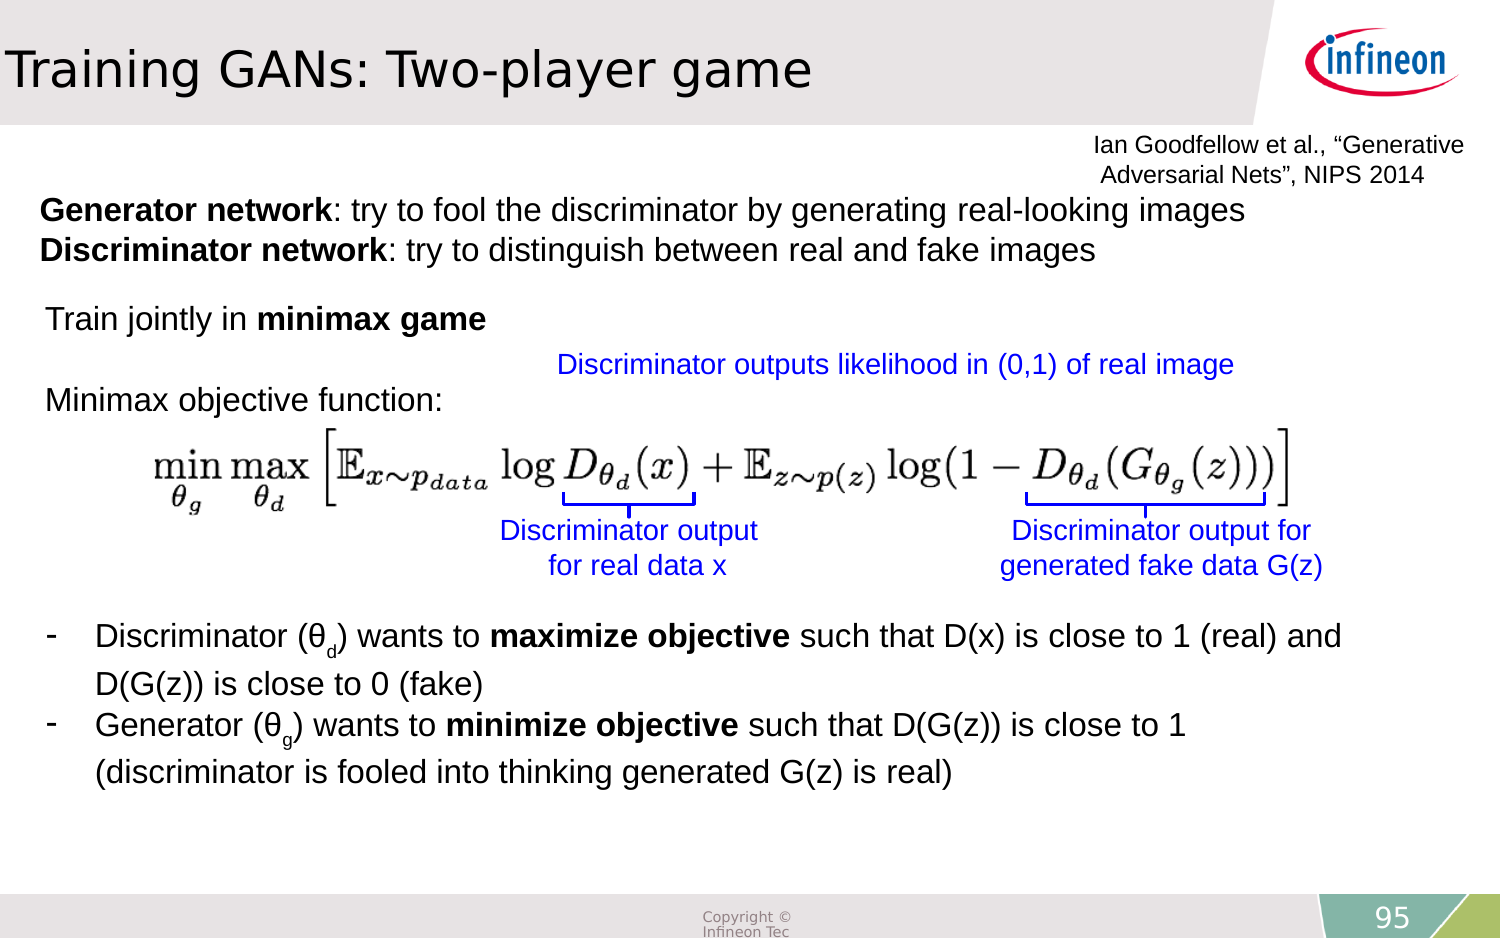

Training GANs: Two-player game
Ian Goodfellow et al., “Generative  Adversarial Nets”, NIPS 2014
Generator network: try to fool the discriminator by generating real-looking images
Discriminator network: try to distinguish between real and fake images
Train jointly in minimax game
Discriminator outputs likelihood in (0,1) of real image
Minimax objective function:

Discriminator output  for real data x
Discriminator output for  generated fake data G(z)
Discriminator (θd) wants to maximize objective such that D(x) is close to 1 (real) and  D(G(z)) is close to 0 (fake)
Generator (θg) wants to minimize objective such that D(G(z)) is close to 1  (discriminator is fooled into thinking generated G(z) is real)
Lecture 13 -
Copyright © Infineon Technologies AG 2018. All rights reserved.
95